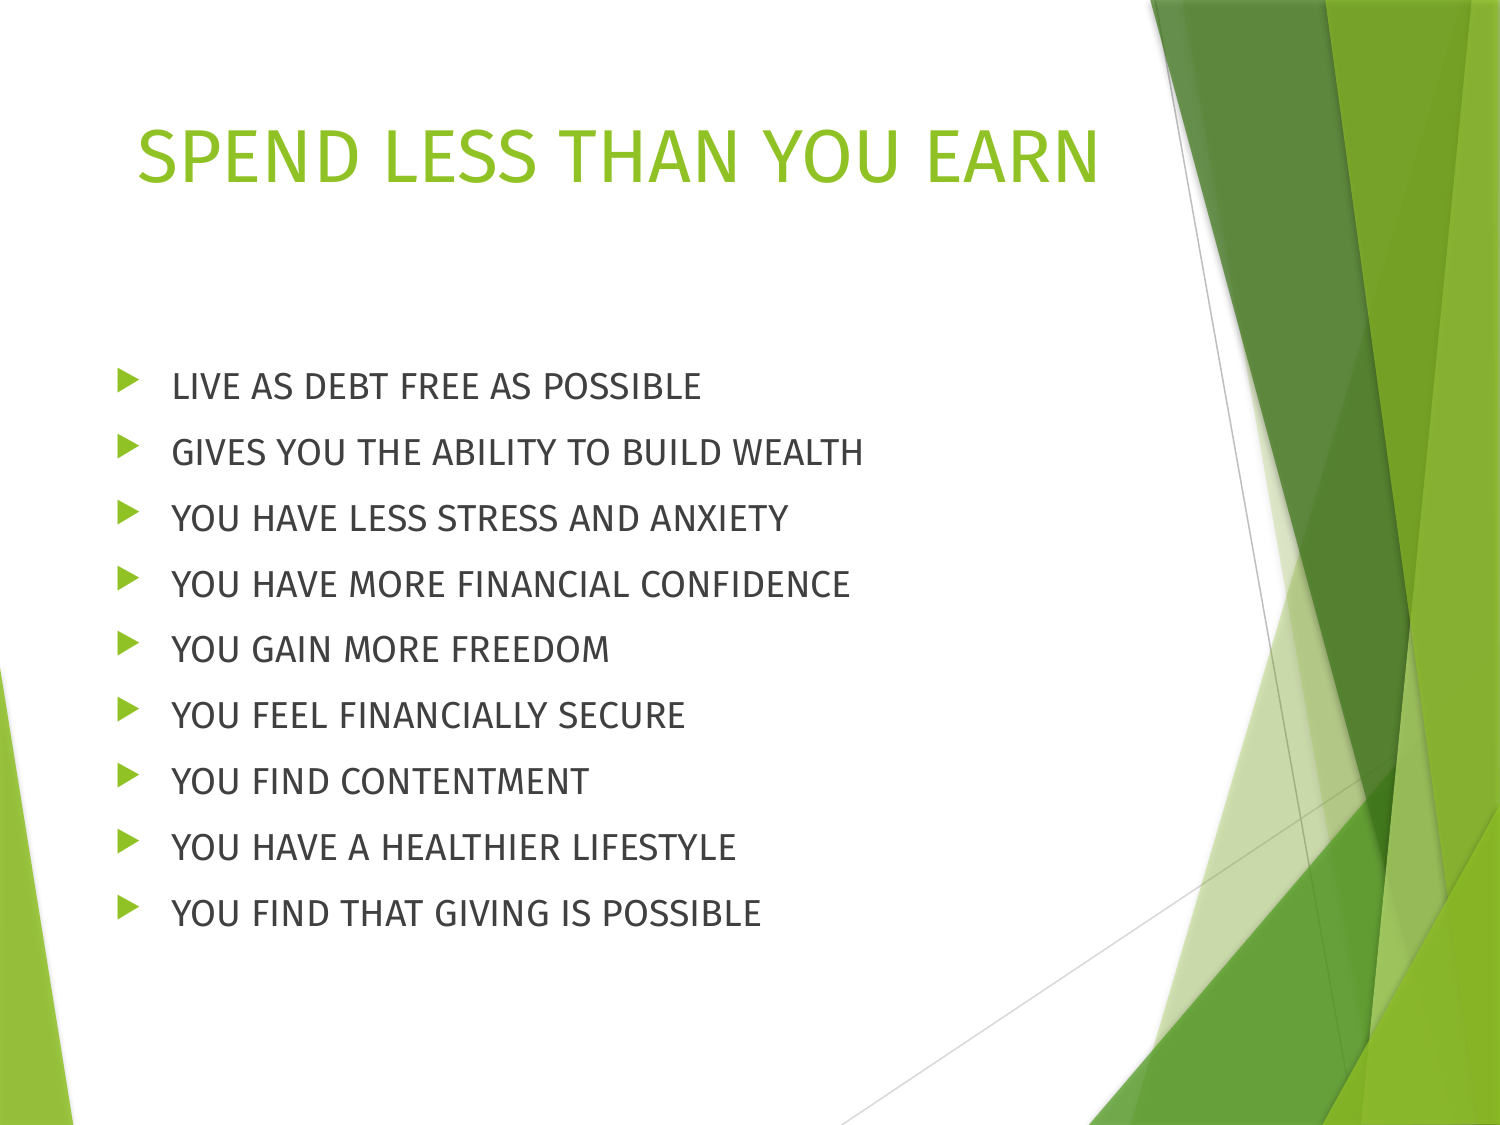

# SPEND LESS THAN YOU EARN
LIVE AS DEBT FREE AS POSSIBLE
GIVES YOU THE ABILITY TO BUILD WEALTH
YOU HAVE LESS STRESS AND ANXIETY
YOU HAVE MORE FINANCIAL CONFIDENCE
YOU GAIN MORE FREEDOM
YOU FEEL FINANCIALLY SECURE
YOU FIND CONTENTMENT
YOU HAVE A HEALTHIER LIFESTYLE
YOU FIND THAT GIVING IS POSSIBLE